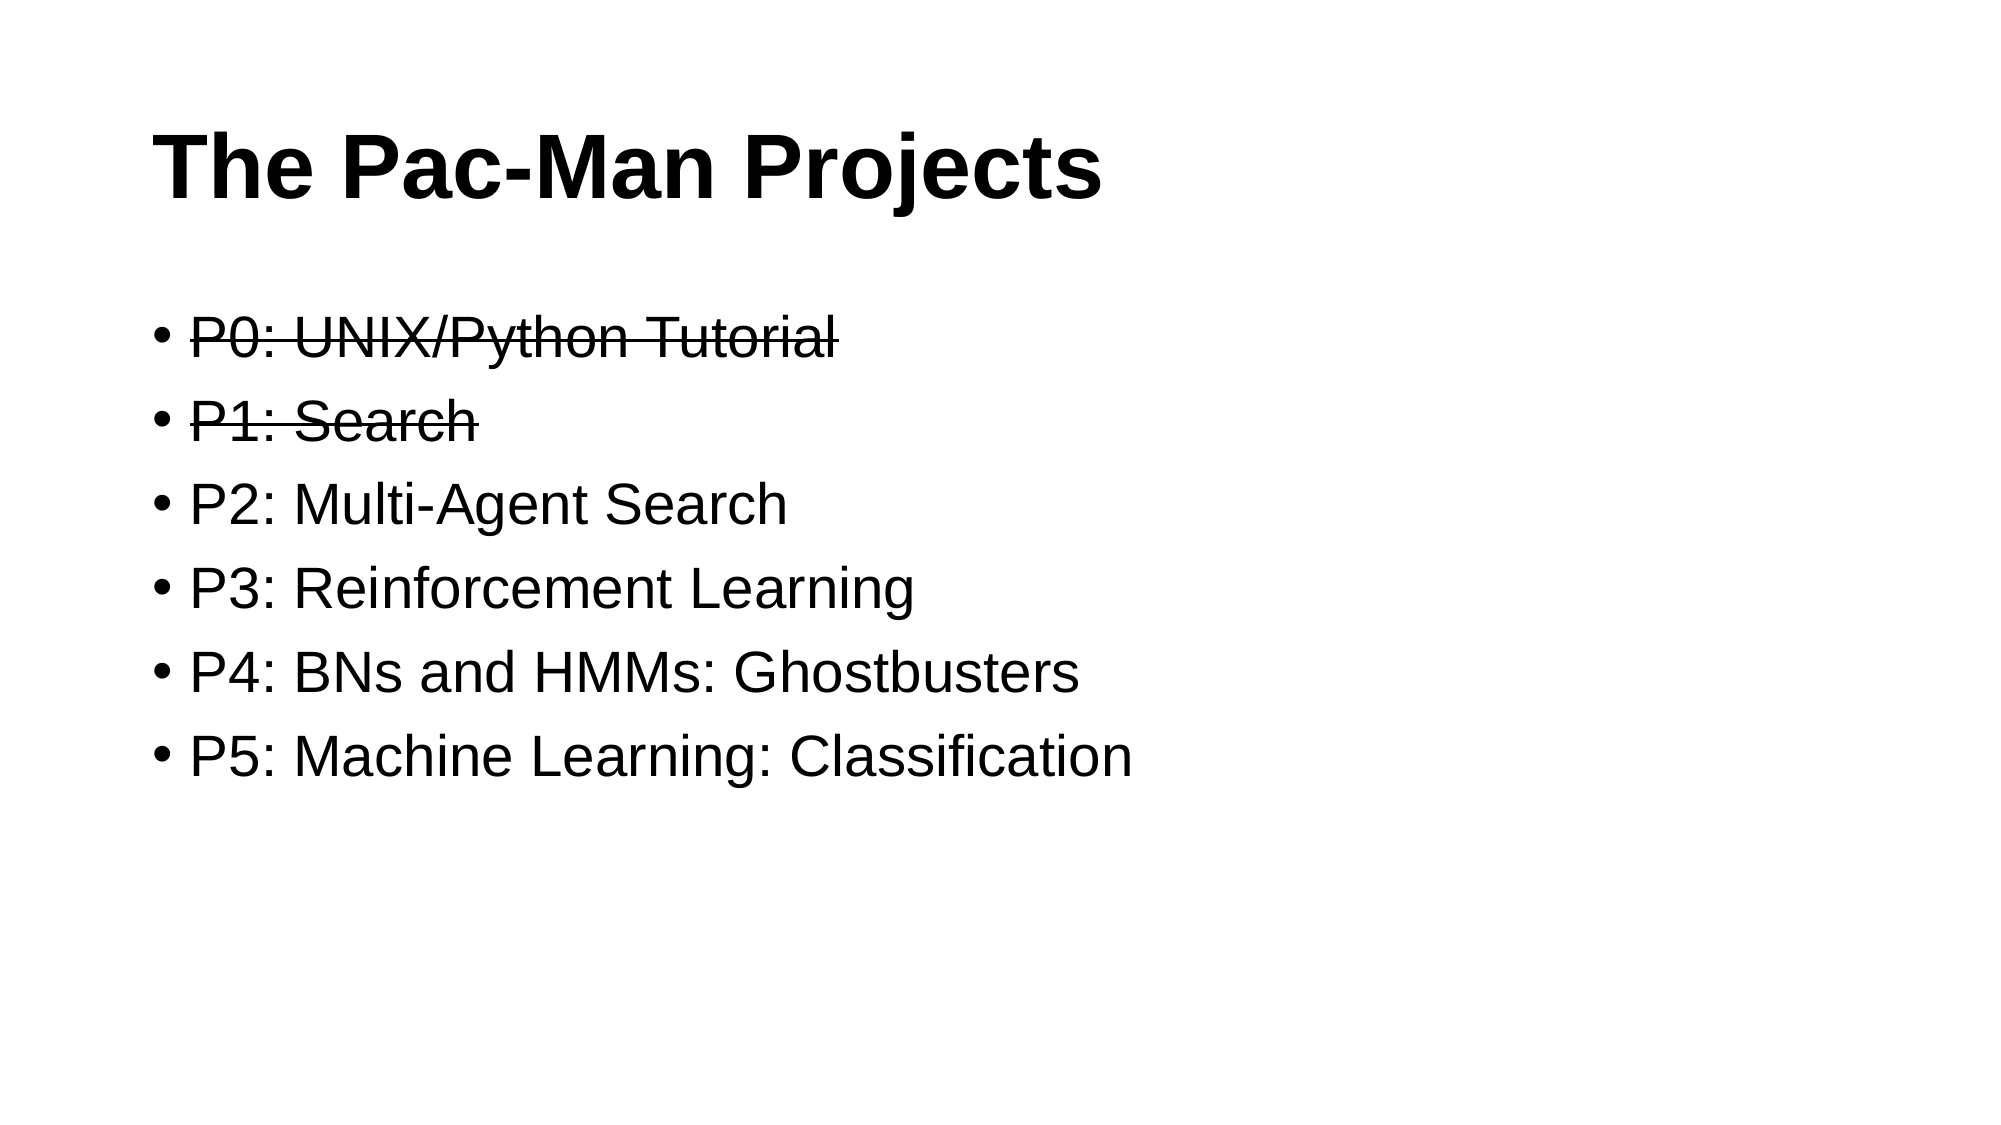

# The Pac-Man Projects
P0: UNIX/Python Tutorial
P1: Search
P2: Multi-Agent Search
P3: Reinforcement Learning
P4: BNs and HMMs: Ghostbusters
P5: Machine Learning: Classification